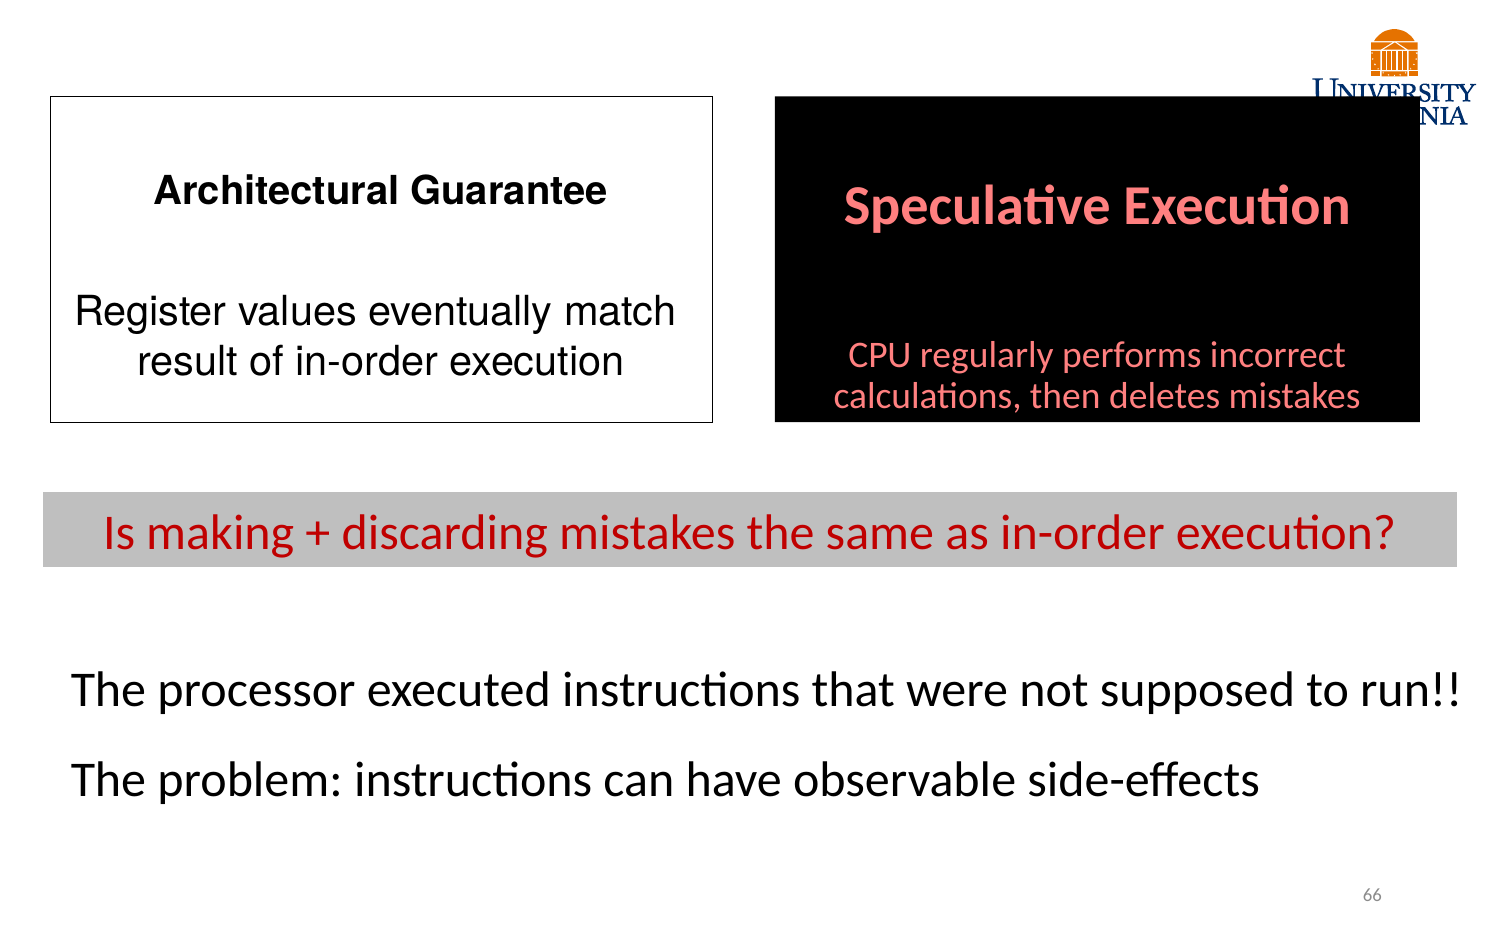

Architectural Guarantee

Register values eventually match
result of in-order execution

Speculative Execution

CPU regularly performs incorrect calculations, then deletes mistakes
Is making + discarding mistakes the same as in-order execution?
The processor executed instructions that were not supposed to run!!
The problem: instructions can have observable side-effects
66